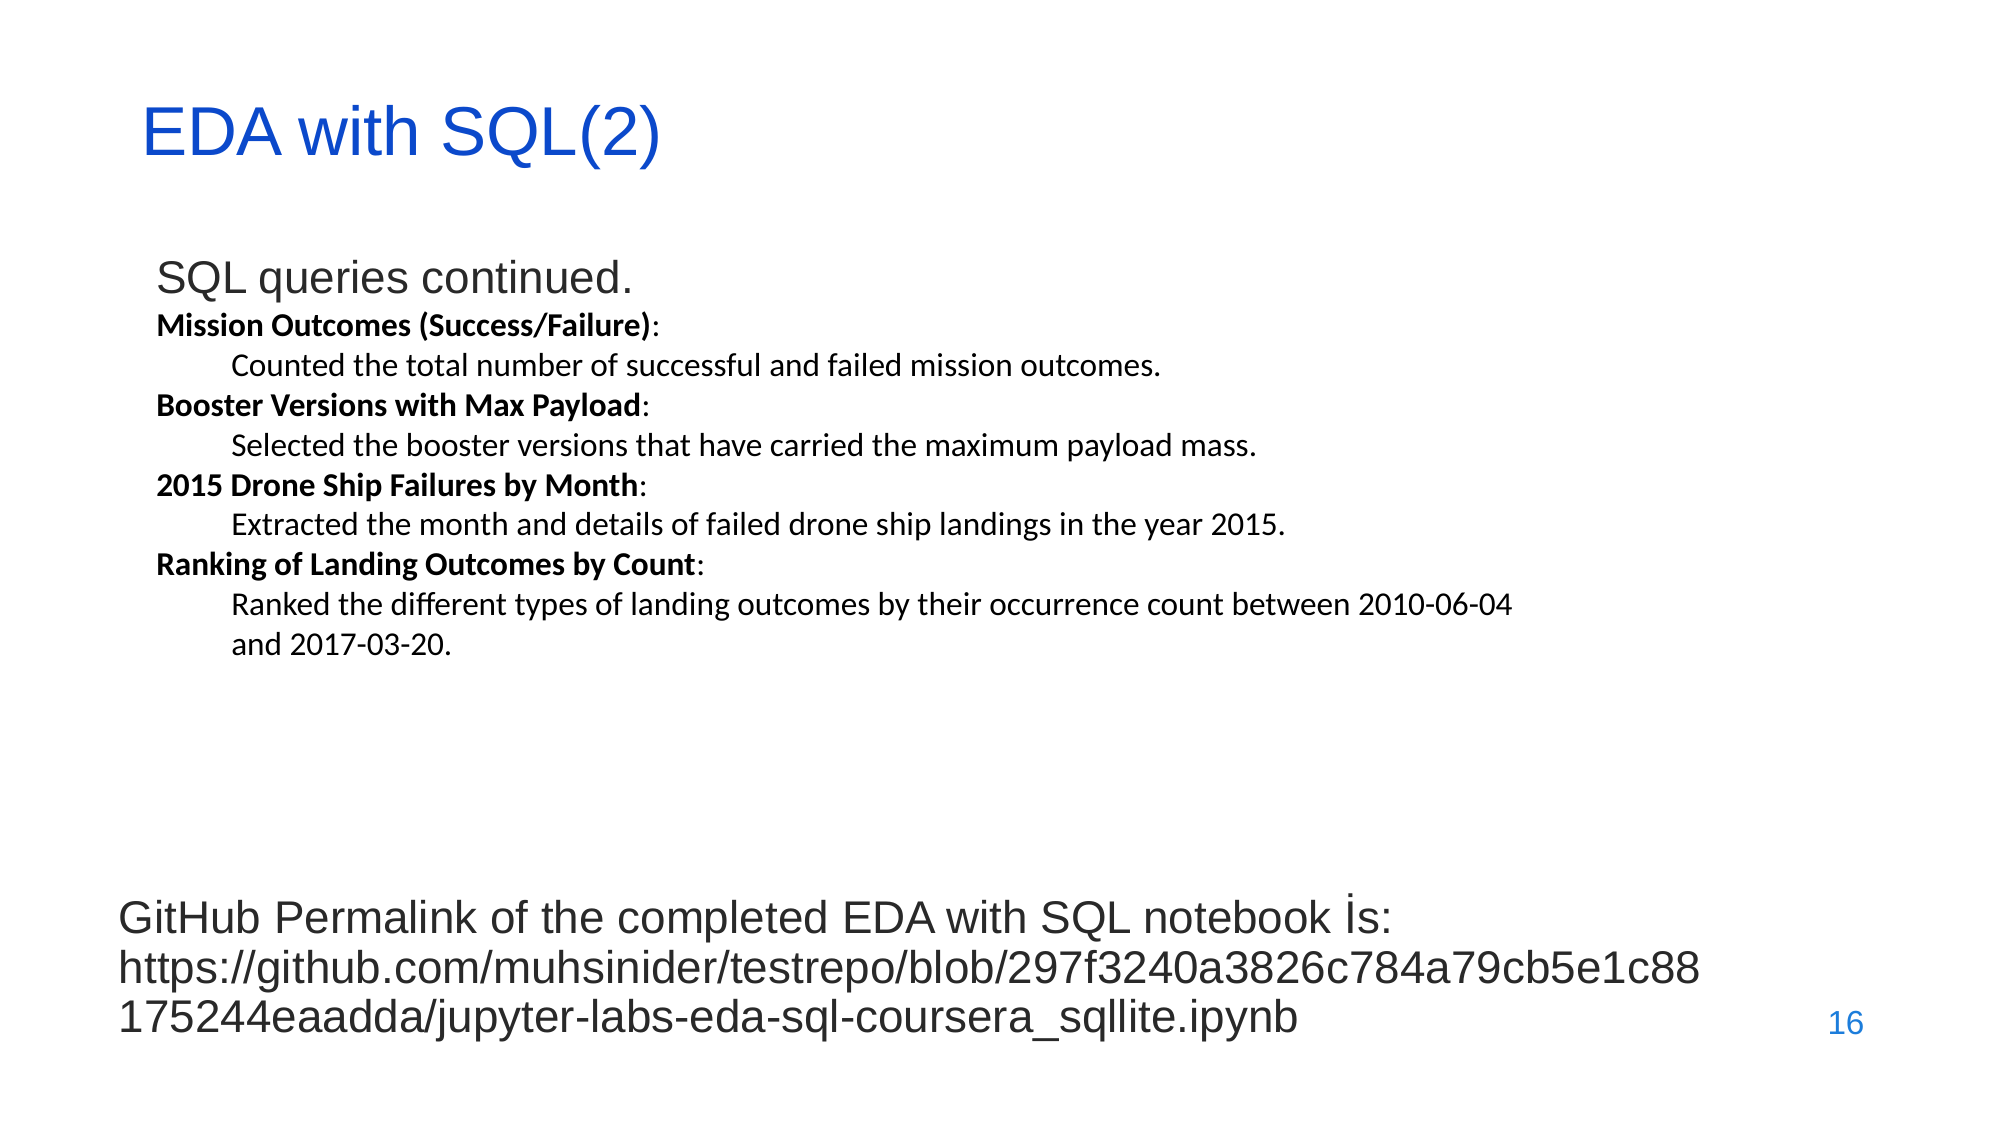

EDA with SQL(2)
SQL queries continued.
Mission Outcomes (Success/Failure):
Counted the total number of successful and failed mission outcomes.
Booster Versions with Max Payload:
Selected the booster versions that have carried the maximum payload mass.
2015 Drone Ship Failures by Month:
Extracted the month and details of failed drone ship landings in the year 2015.
Ranking of Landing Outcomes by Count:
Ranked the different types of landing outcomes by their occurrence count between 2010-06-04 and 2017-03-20.

GitHub Permalink of the completed EDA with SQL notebook İs: https://github.com/muhsinider/testrepo/blob/297f3240a3826c784a79cb5e1c88175244eaadda/jupyter-labs-eda-sql-coursera_sqllite.ipynb

16